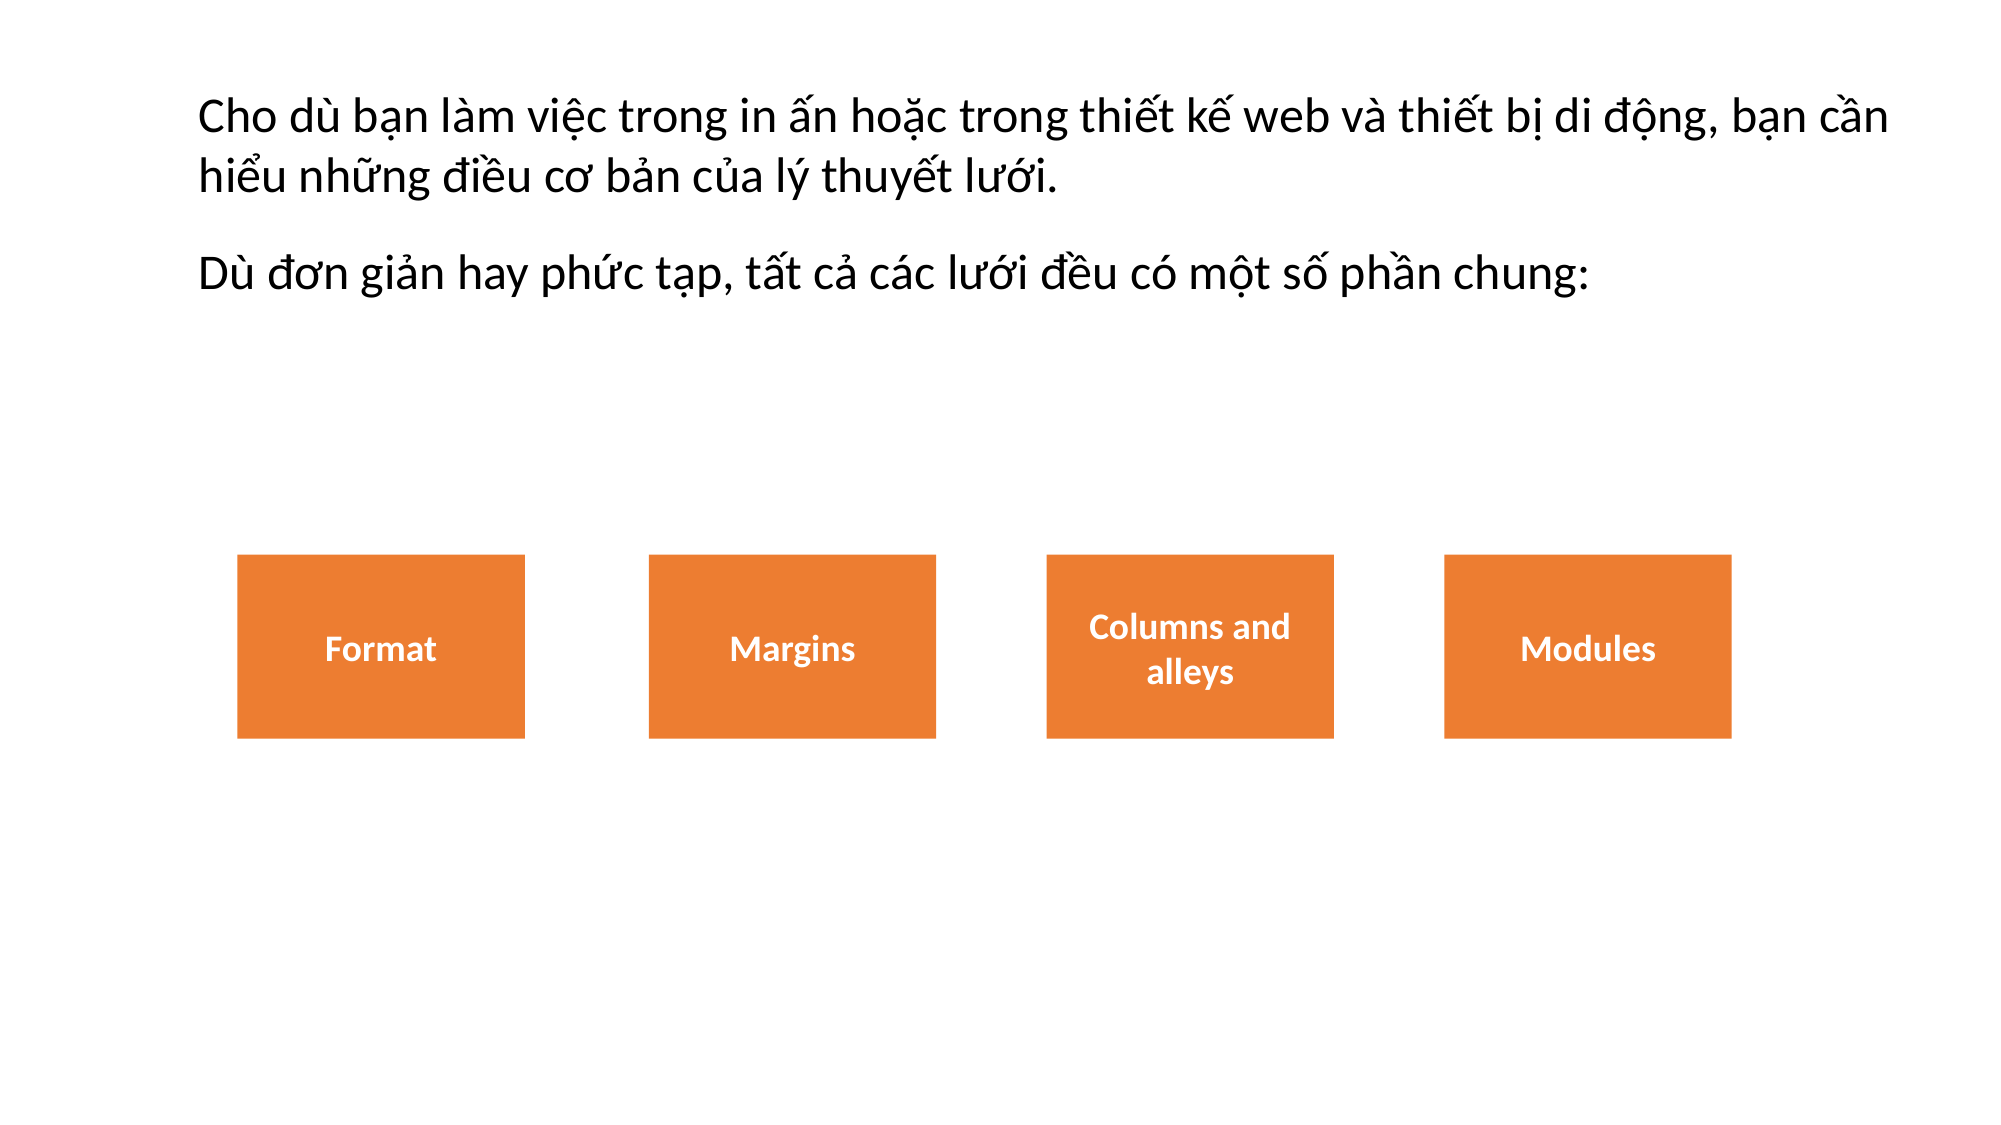

Cho dù bạn làm việc trong in ấn hoặc trong thiết kế web và thiết bị di động, bạn cần hiểu những điều cơ bản của lý thuyết lưới.
Dù đơn giản hay phức tạp, tất cả các lưới đều có một số phần chung:
Format
Margins
Columns and alleys
Modules